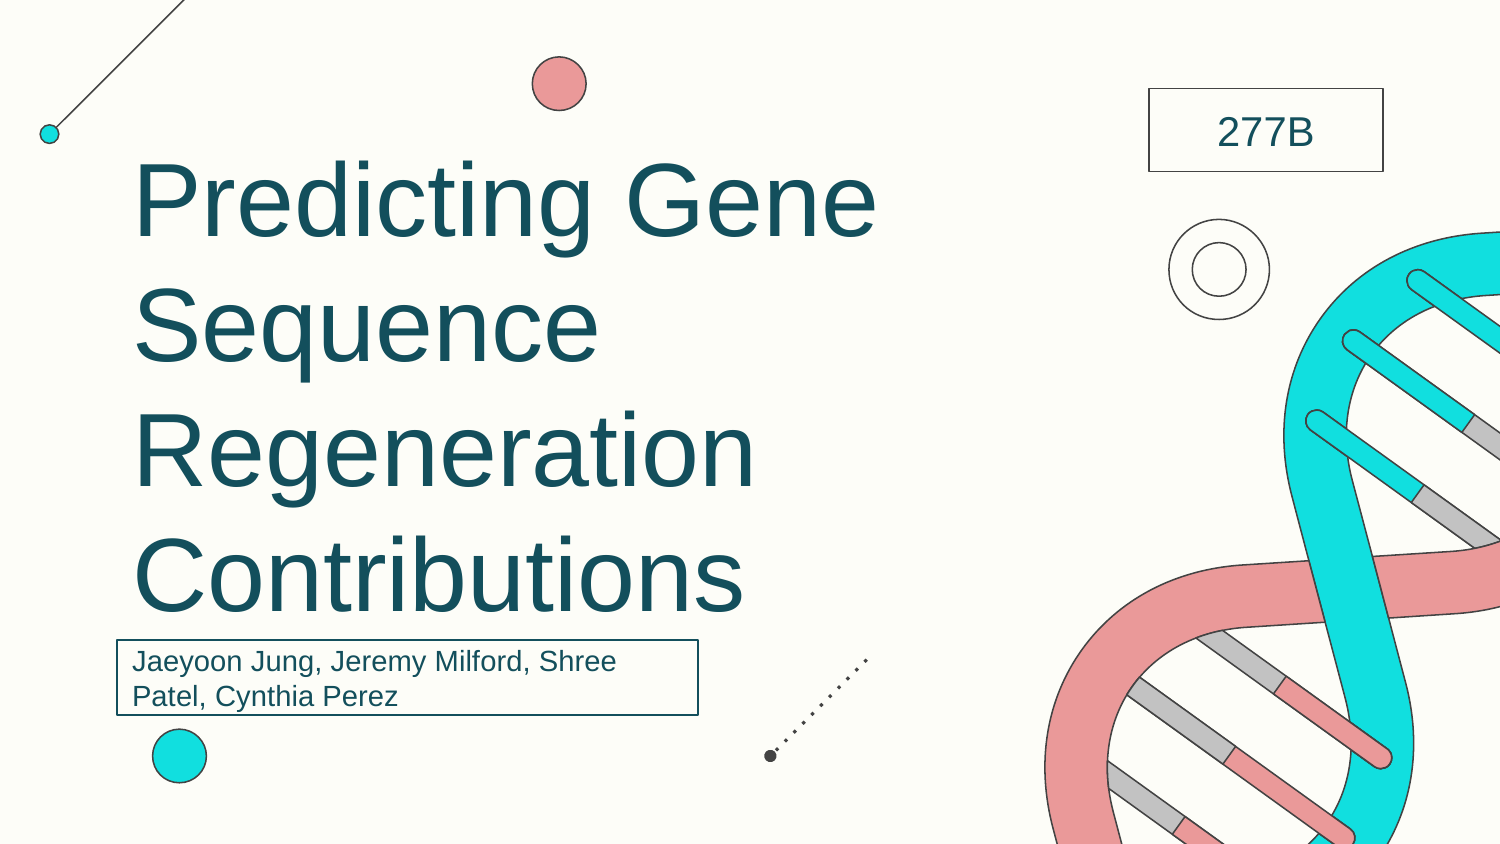

277B

# Predicting Gene Sequence Regeneration
Contributions
Jaeyoon Jung, Jeremy Milford, Shree Patel, Cynthia Perez